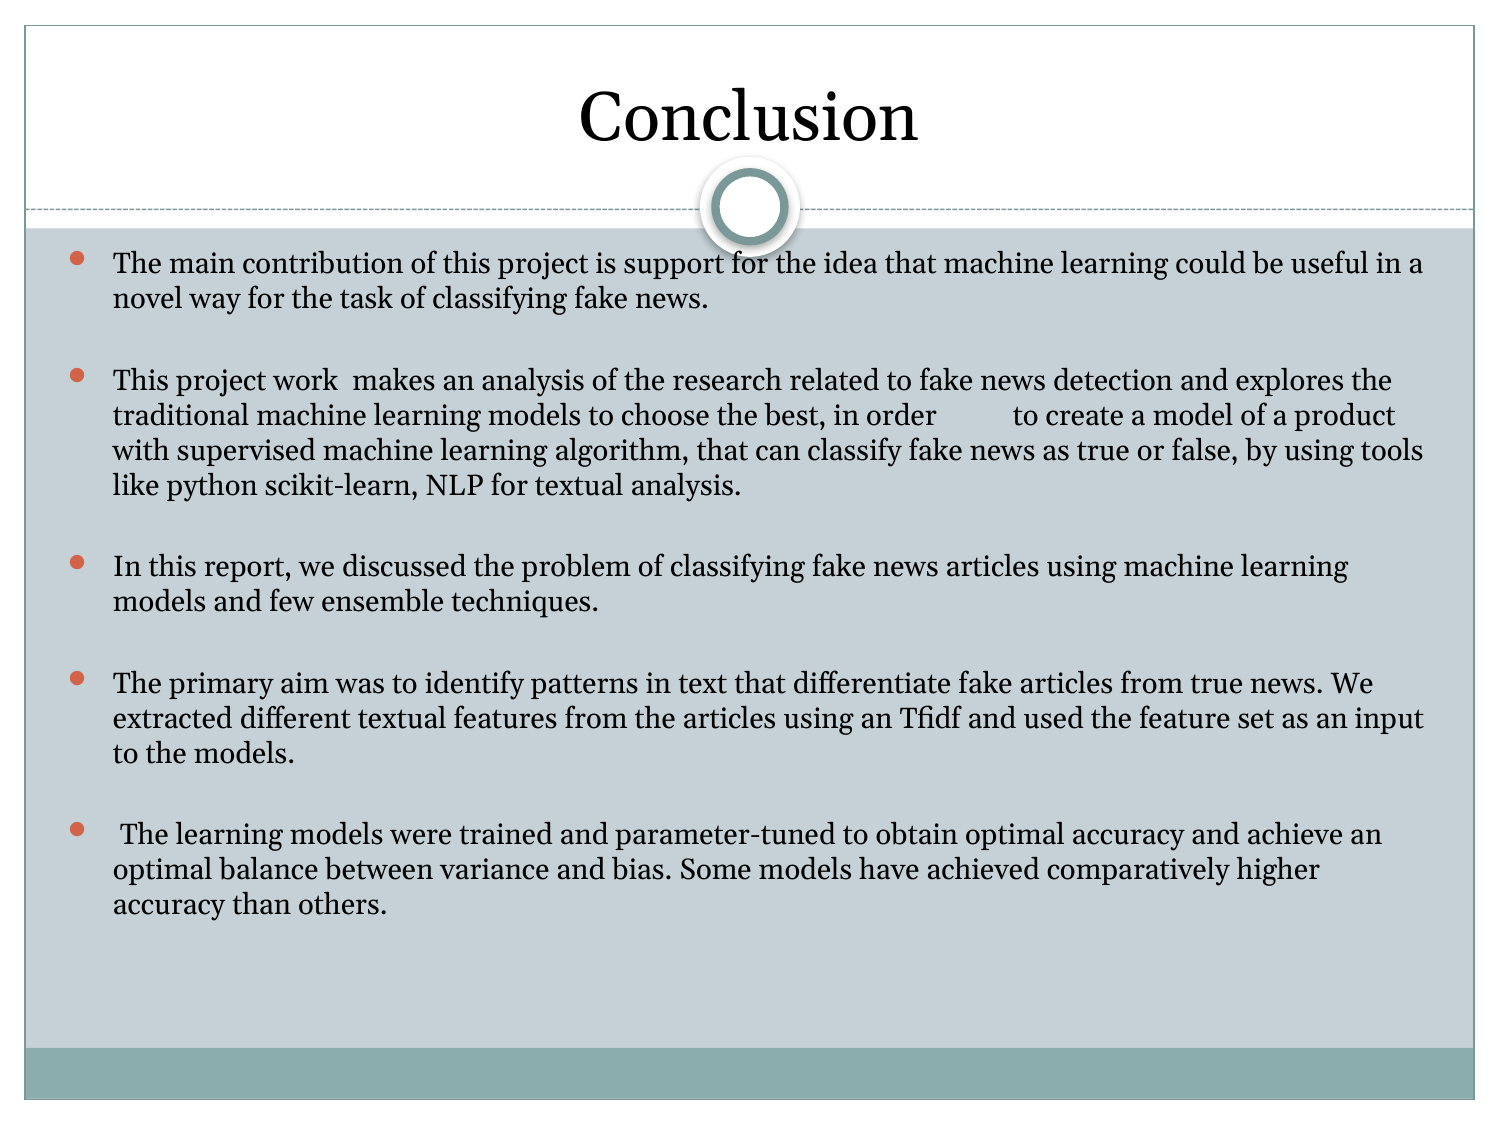

# Conclusion

The main contribution of this project is support for the idea that machine learning could be useful in a novel way for the task of classifying fake news.

This project work  makes an analysis of the research related to fake news detection and explores the traditional machine learning models to choose the best, in order 	to create a model of a product with supervised machine learning algorithm, that can classify fake news as true or false, by using tools like python scikit-learn, NLP for textual analysis.

In this report, we discussed the problem of classifying fake news articles using machine learning models and few ensemble techniques.

The primary aim was to identify patterns in text that differentiate fake articles from true news. We extracted different textual features from the articles using an Tfidf and used the feature set as an input to the models.

 The learning models were trained and parameter-tuned to obtain optimal accuracy and achieve an optimal balance between variance and bias. Some models have achieved comparatively higher accuracy than others.